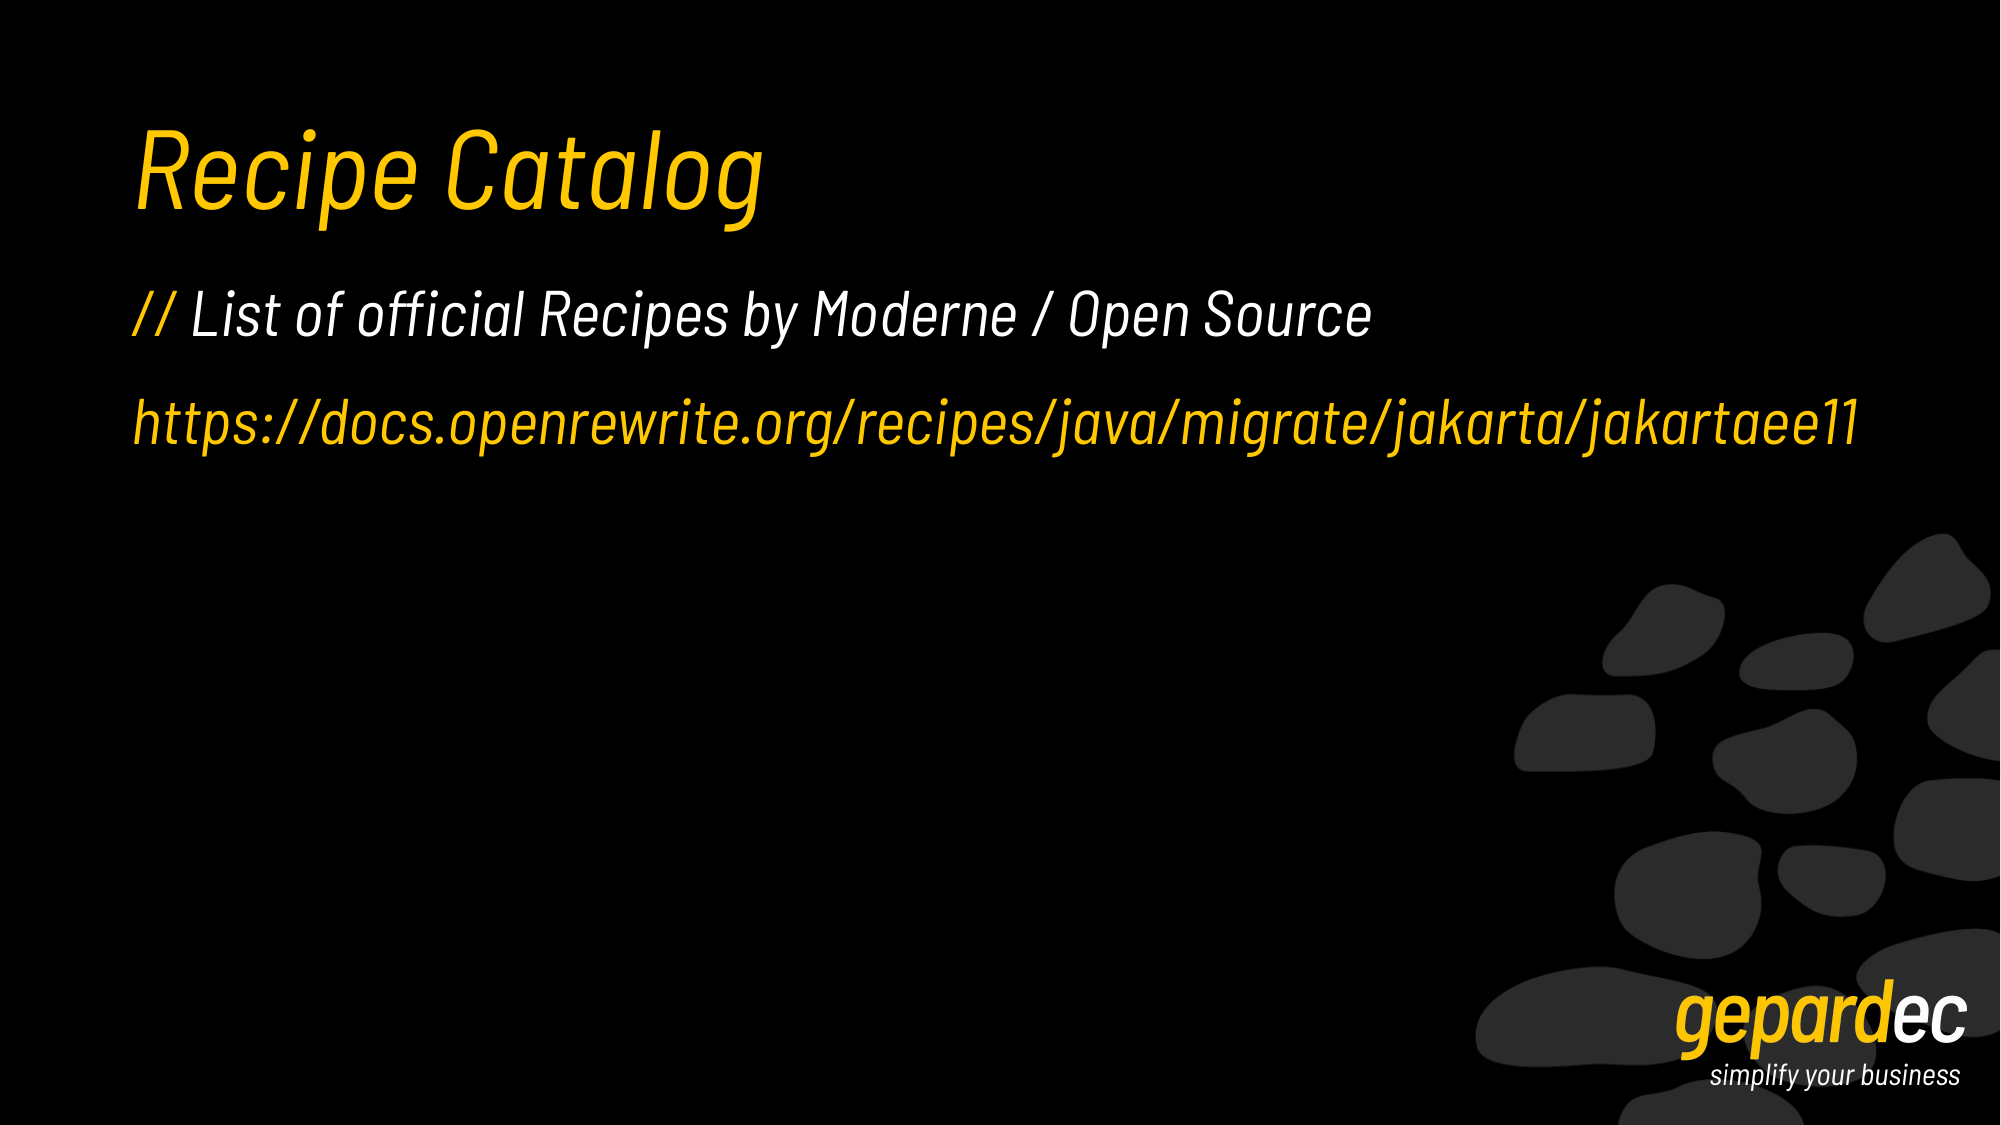

# Recipe Catalog
// List of official Recipes by Moderne / Open Source

https://docs.openrewrite.org/recipes/java/migrate/jakarta/jakartaee11